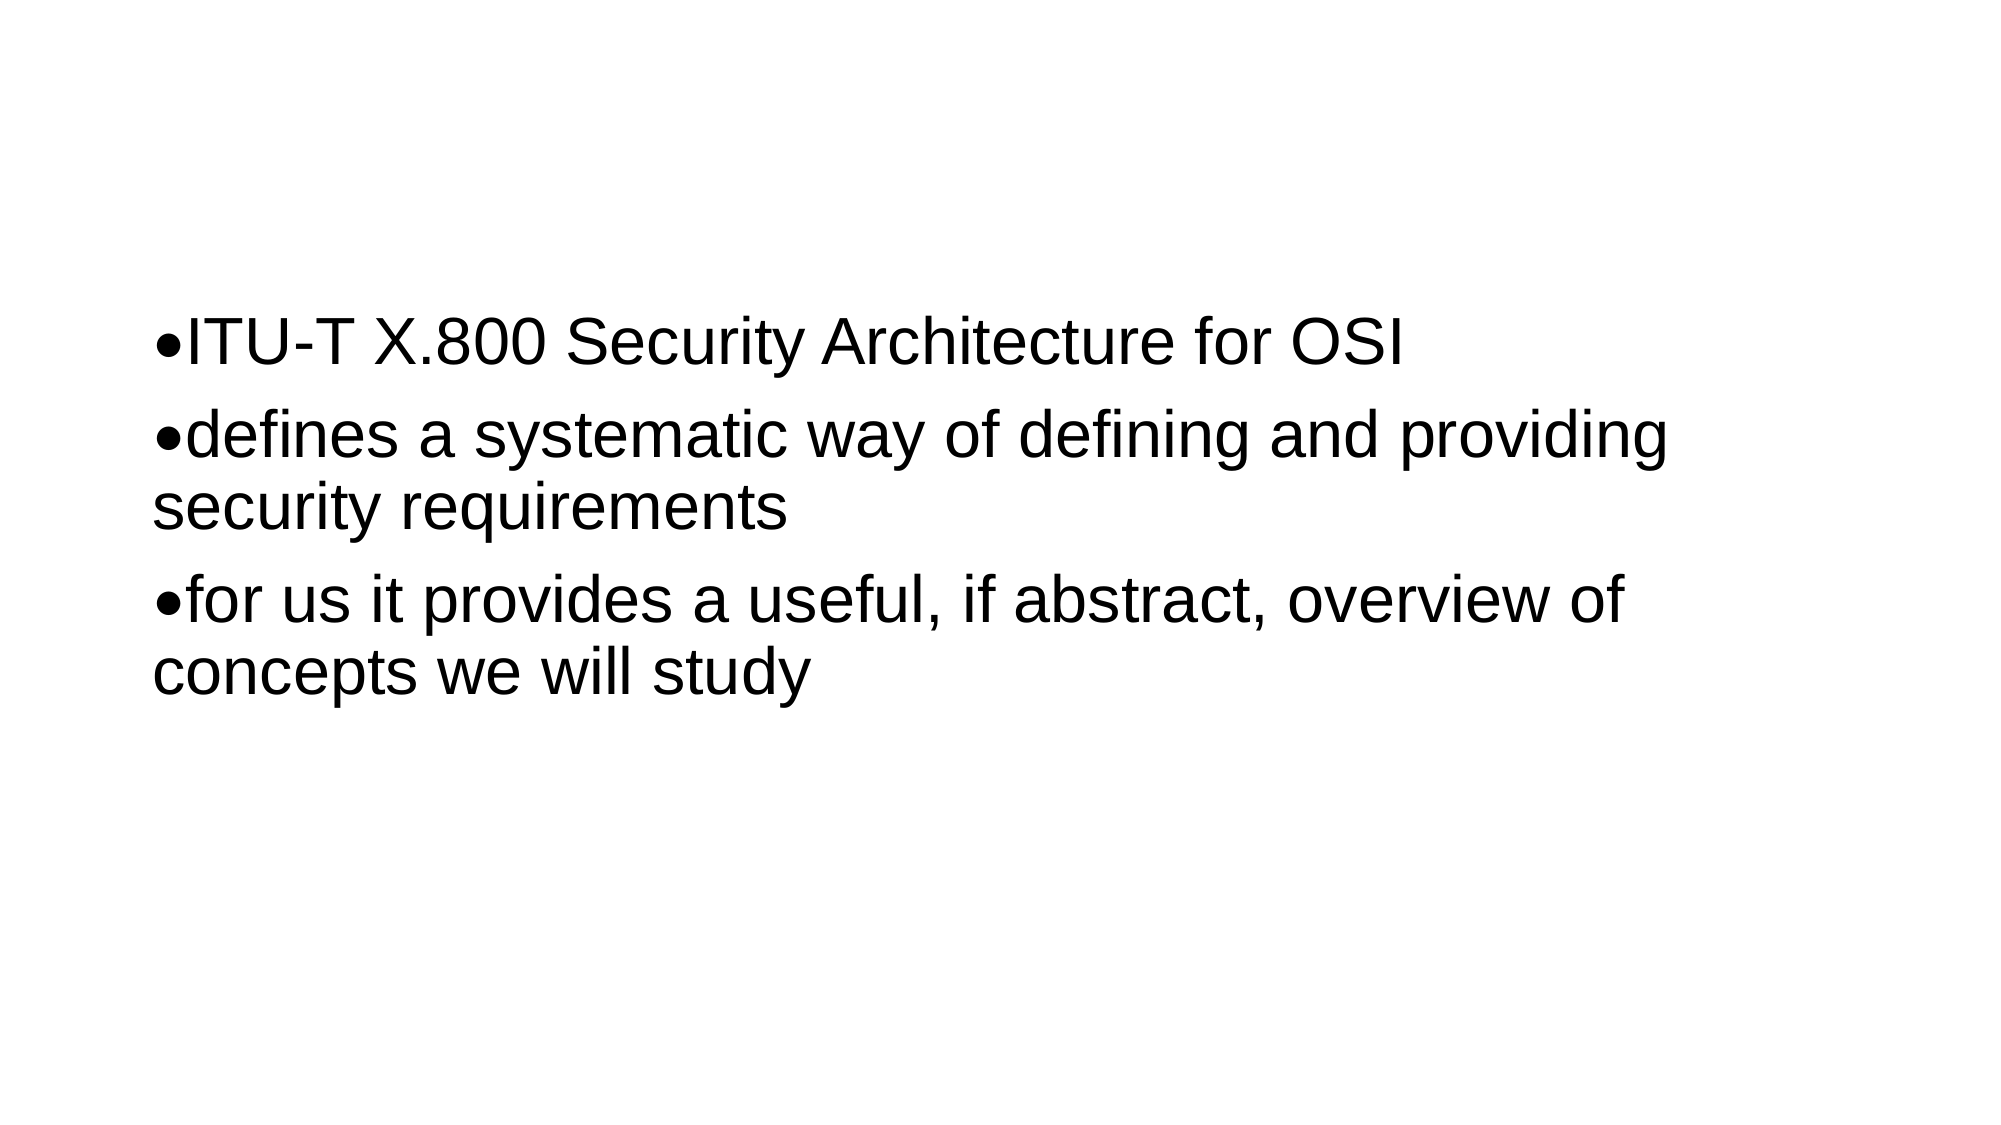

#
•ITU-T X.800 Security Architecture for OSI
•defines a systematic way of defining and providing security requirements
•for us it provides a useful, if abstract, overview of concepts we will study